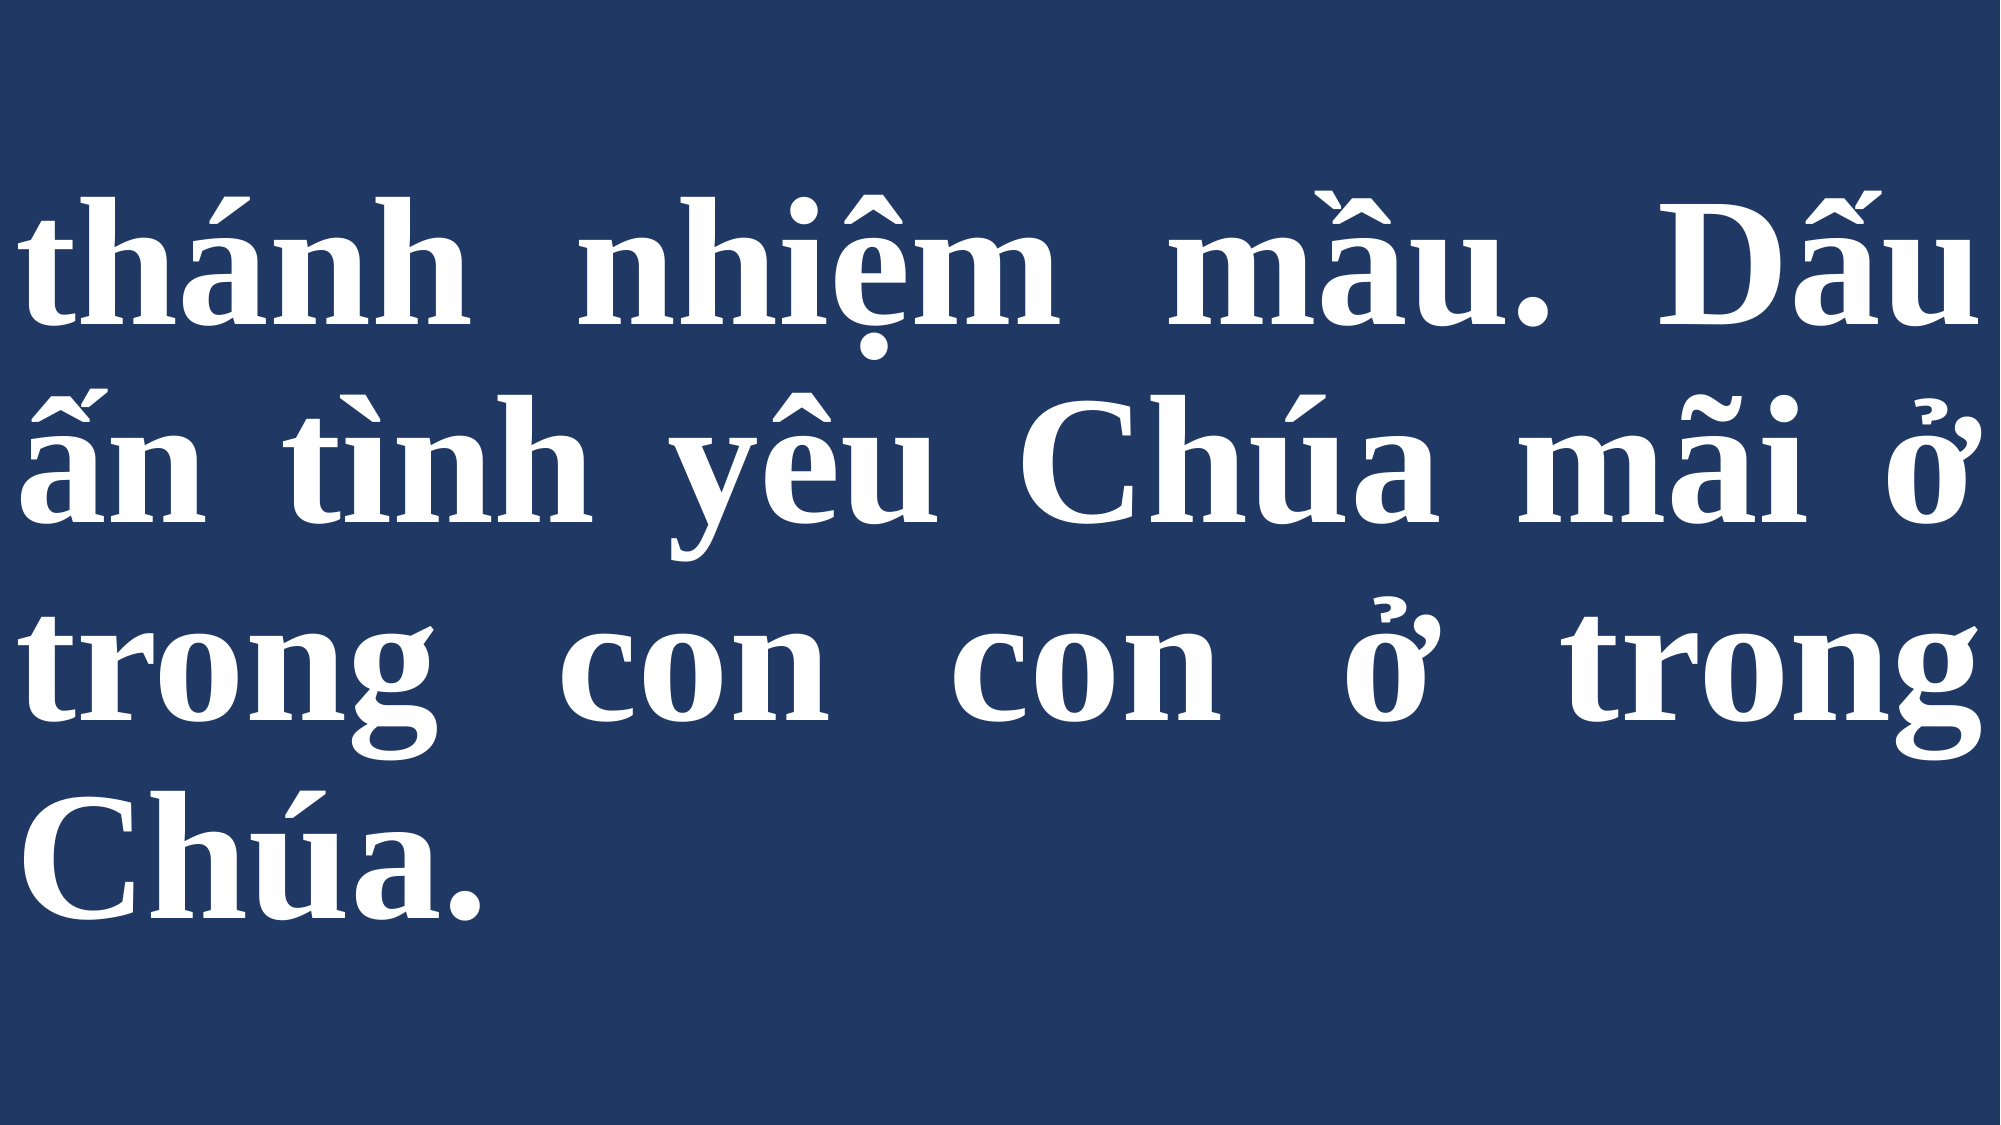

# thánh nhiệm mầu. Dấu ấn tình yêu Chúa mãi ở trong con con ở trong Chúa.